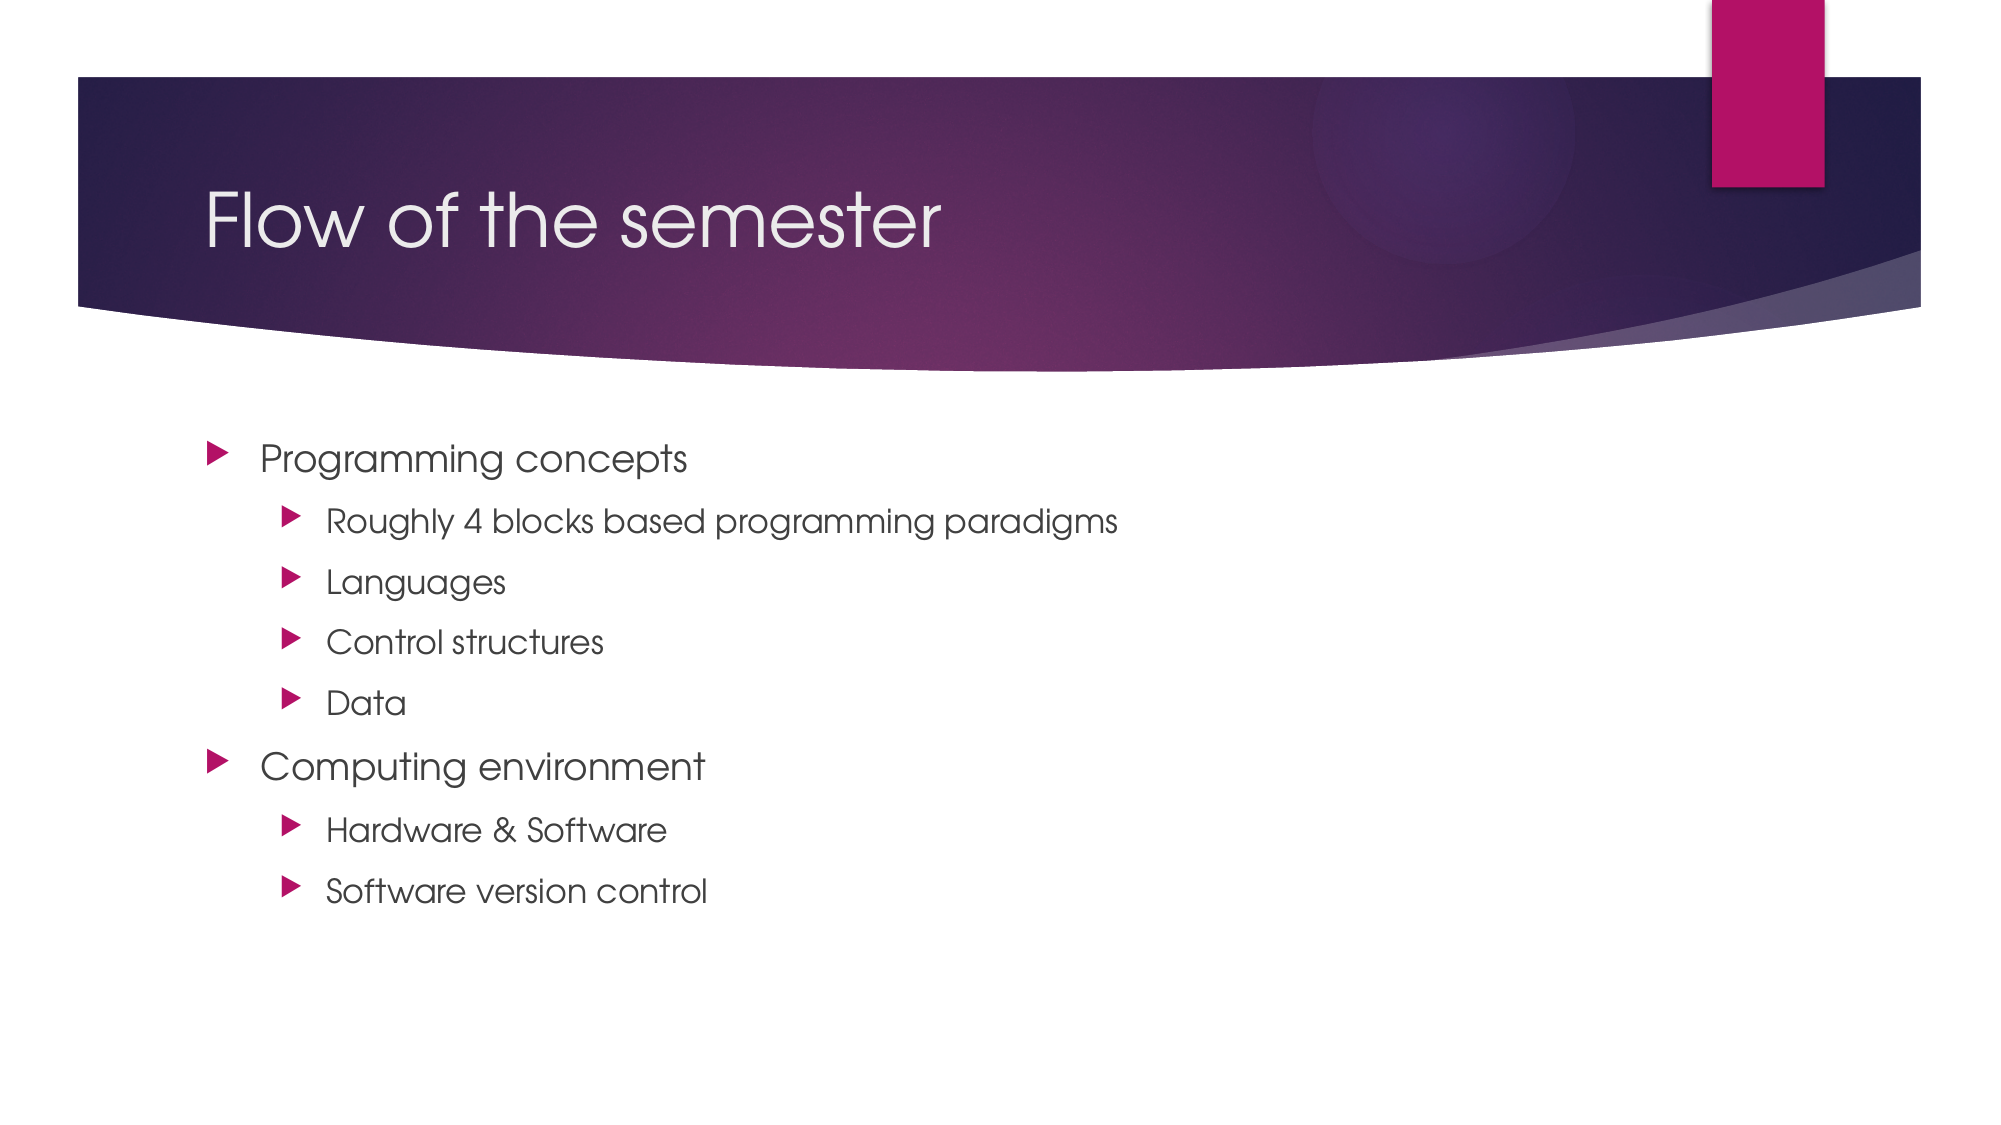

# Flow of the semester
Programming concepts
Roughly 4 blocks based programming paradigms
Languages
Control structures
Data
Computing environment
Hardware & Software
Software version control